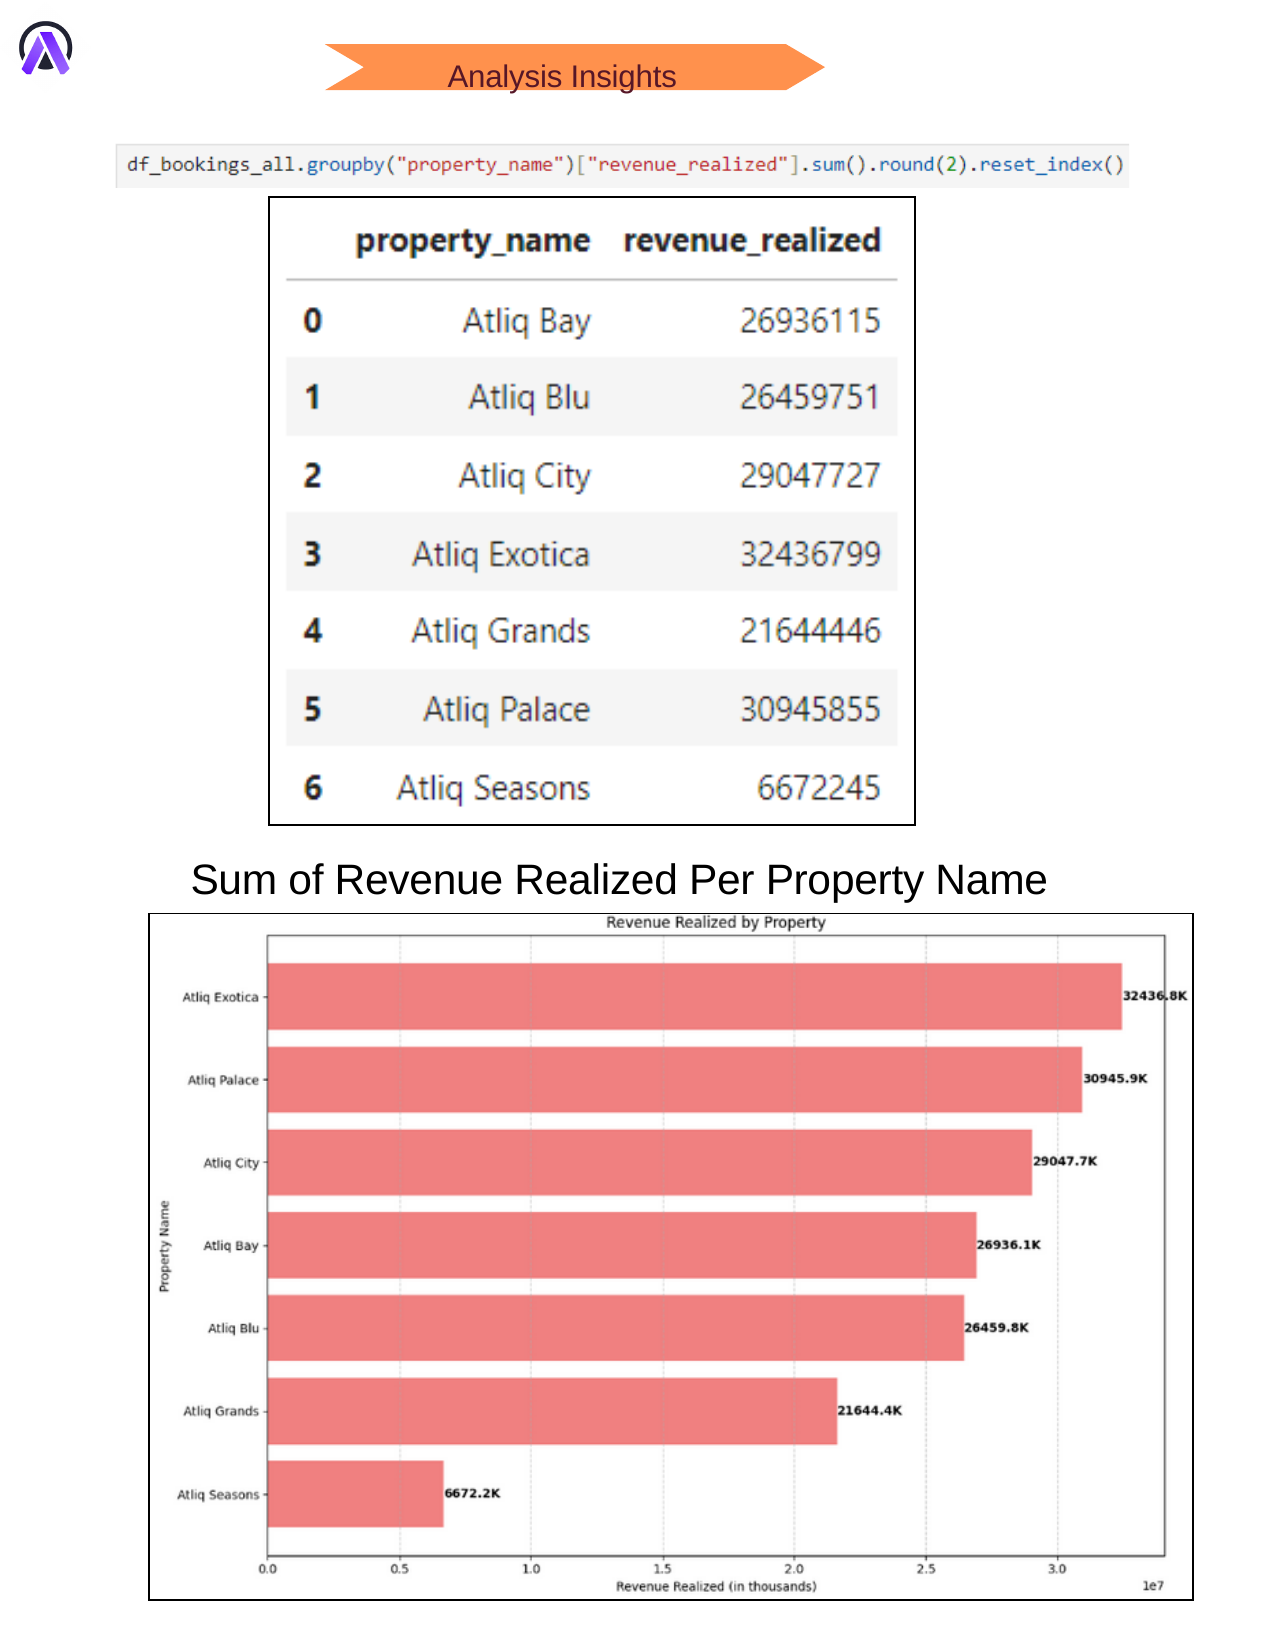

Analysis Insights

Sum of Revenue Realized Per Property Name